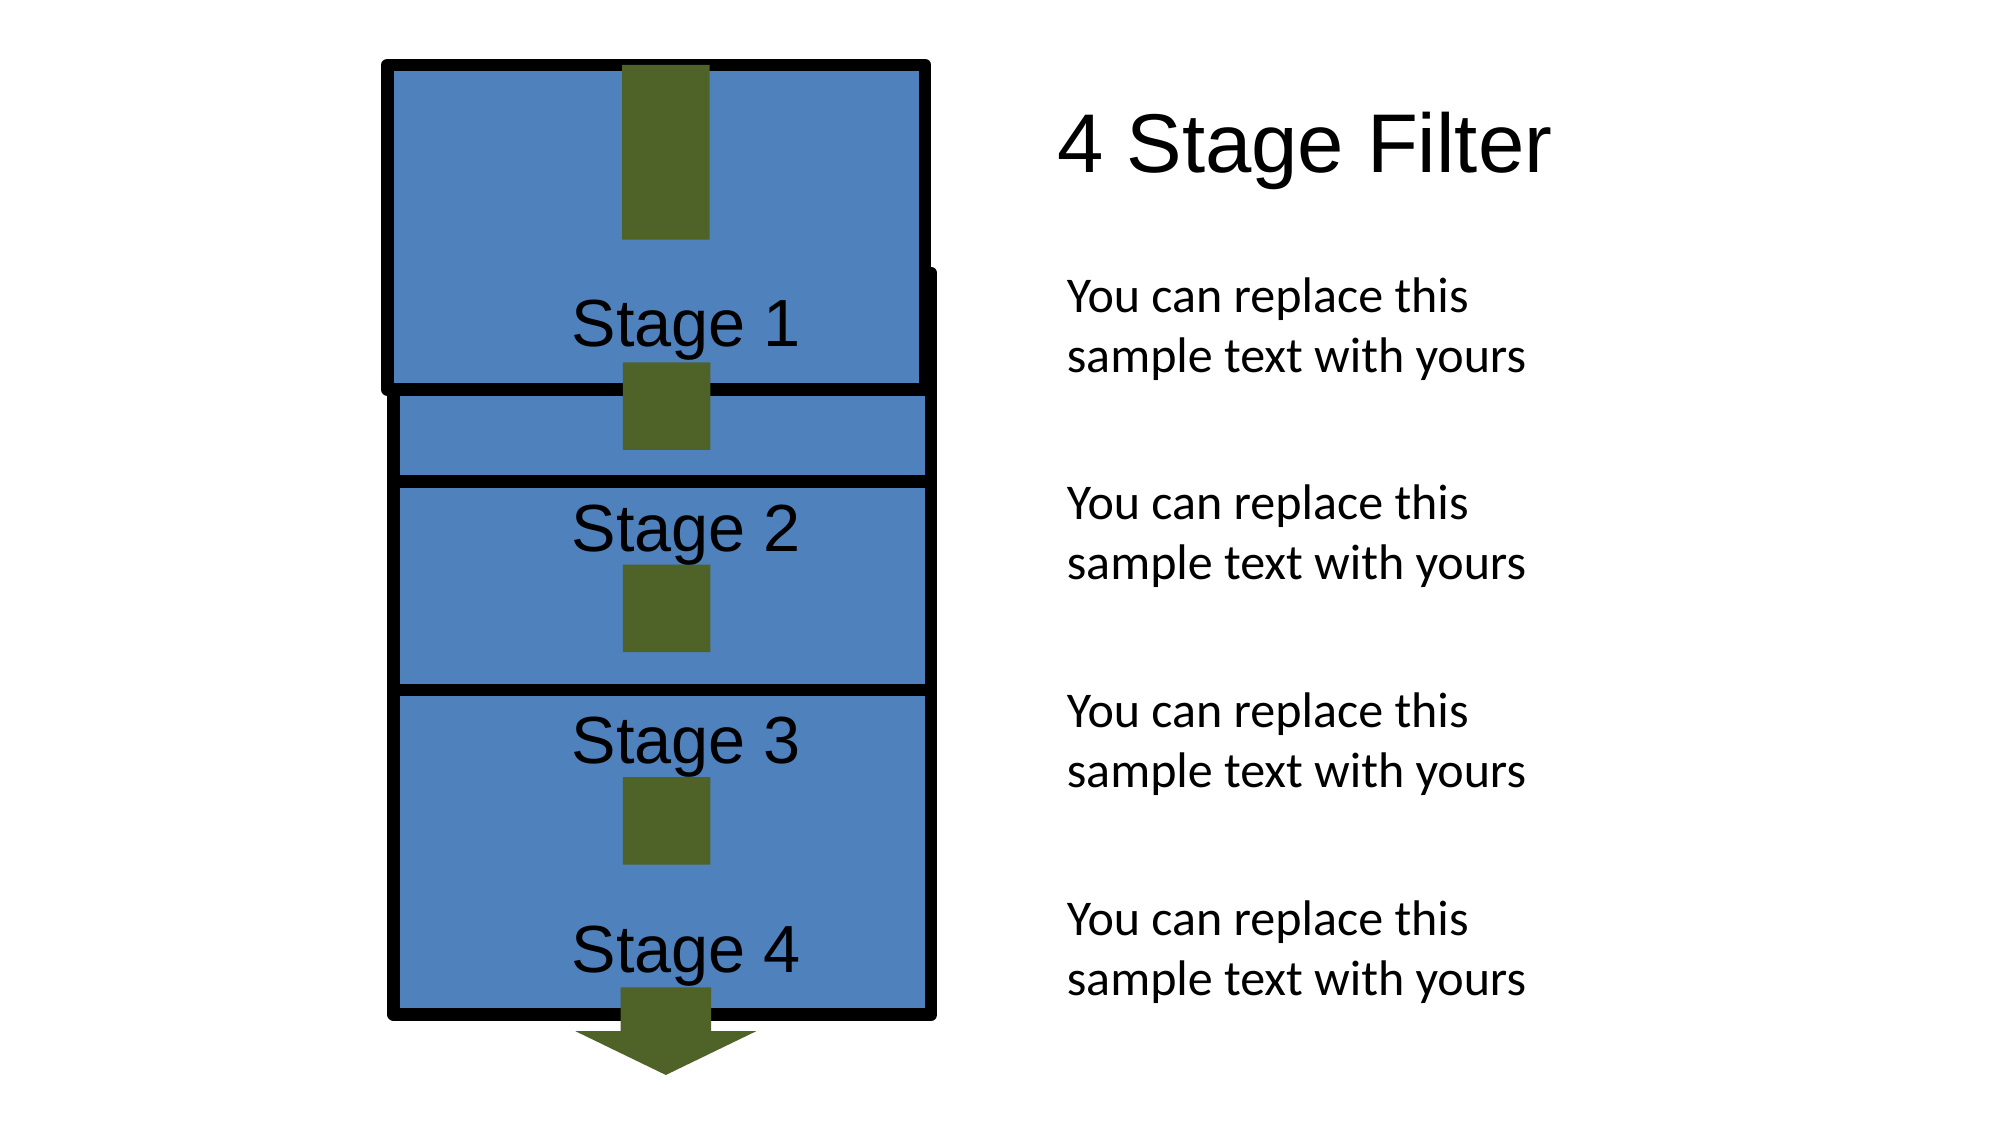

# 4 Stage Filter

You can replace this sample text with yours
Stage 1

You can replace this sample text with yours
Stage 2

You can replace this sample text with yours

Stage 3

You can replace this sample text with yours
Stage 4